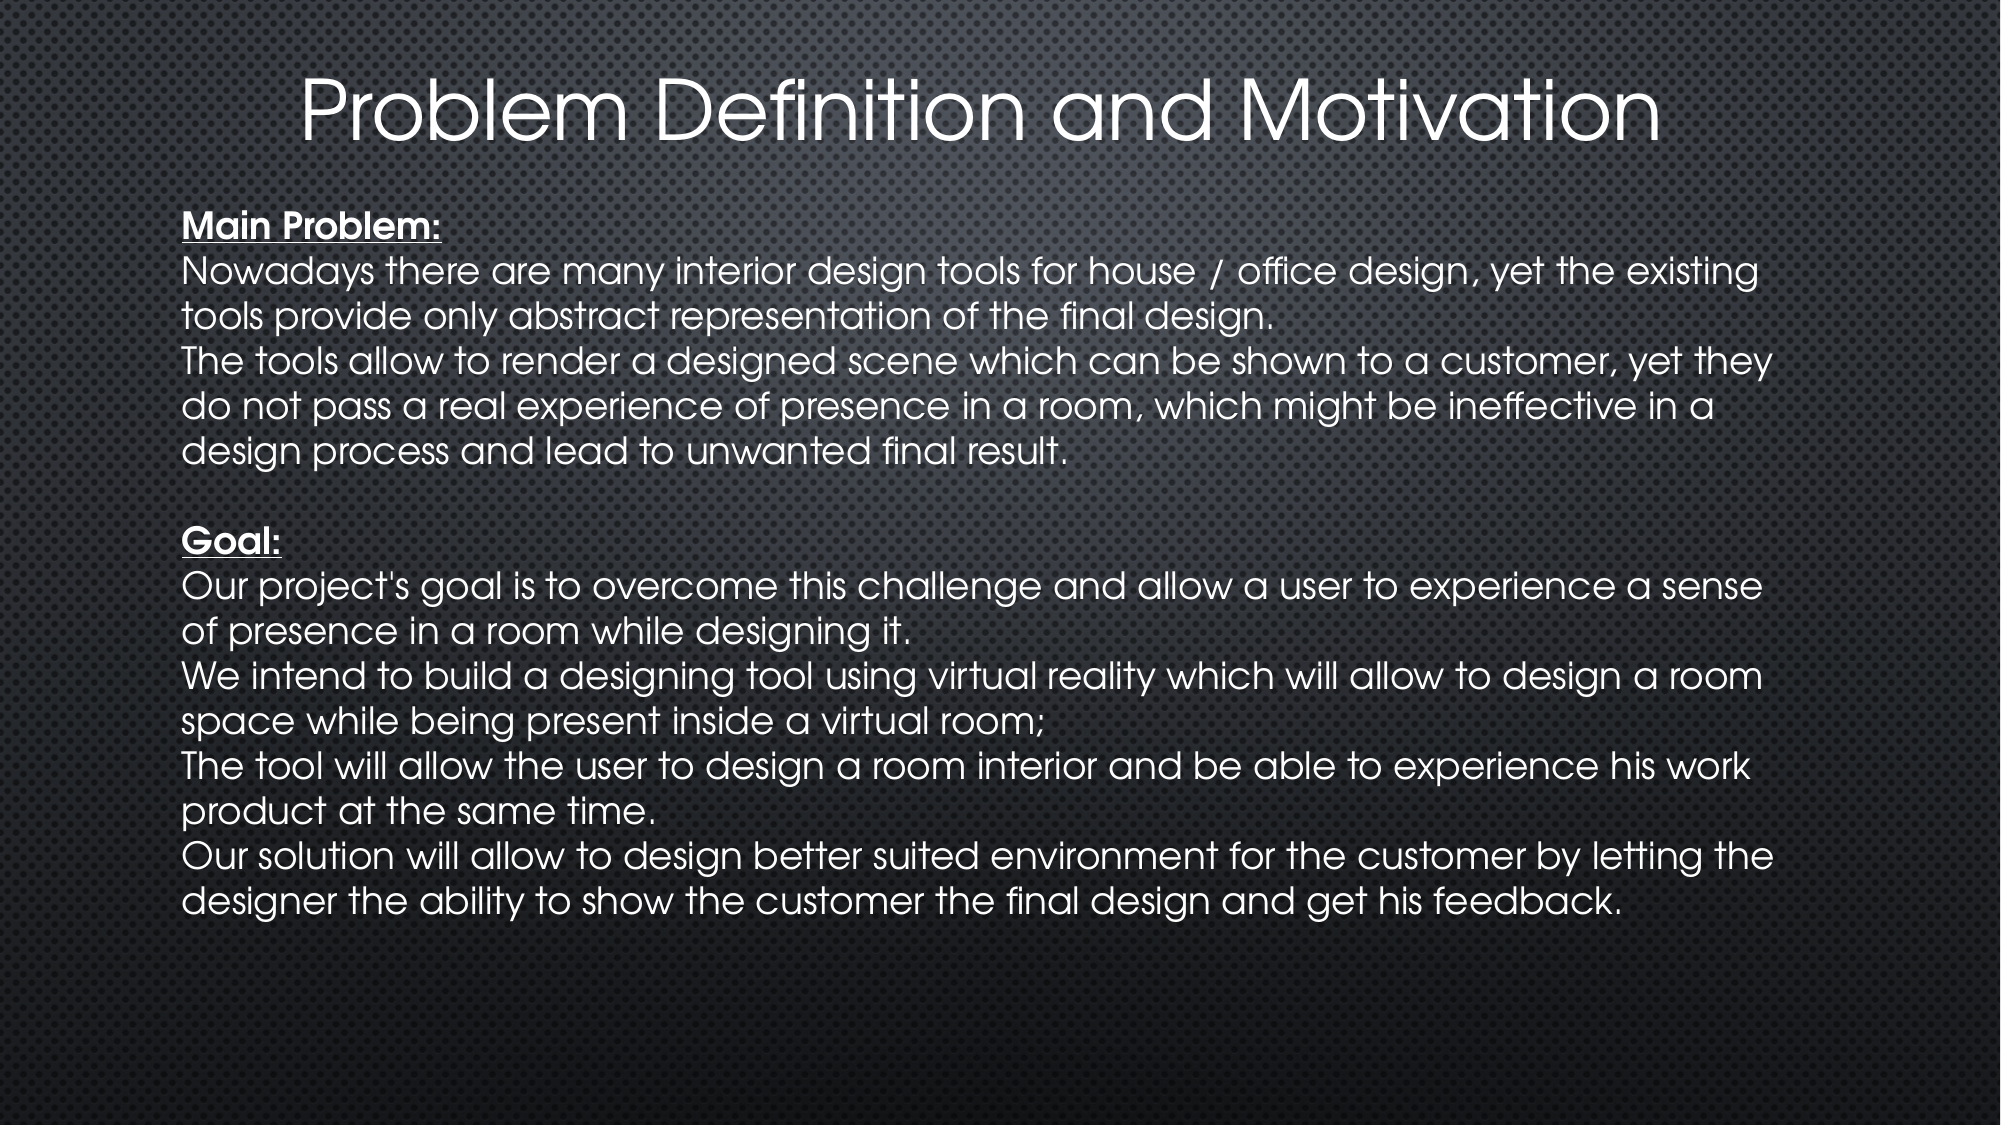

Problem Definition and Motivation

Main Problem:
Nowadays there are many interior design tools for house / office design, yet the existing tools provide only abstract representation of the final design.
The tools allow to render a designed scene which can be shown to a customer, yet they do not pass a real experience of presence in a room, which might be ineffective in a design process and lead to unwanted final result.

Goal:
Our project's goal is to overcome this challenge and allow a user to experience a sense of presence in a room while designing it.
We intend to build a designing tool using virtual reality which will allow to design a room space while being present inside a virtual room;
The tool will allow the user to design a room interior and be able to experience his work product at the same time.
Our solution will allow to design better suited environment for the customer by letting the designer the ability to show the customer the final design and get his feedback.